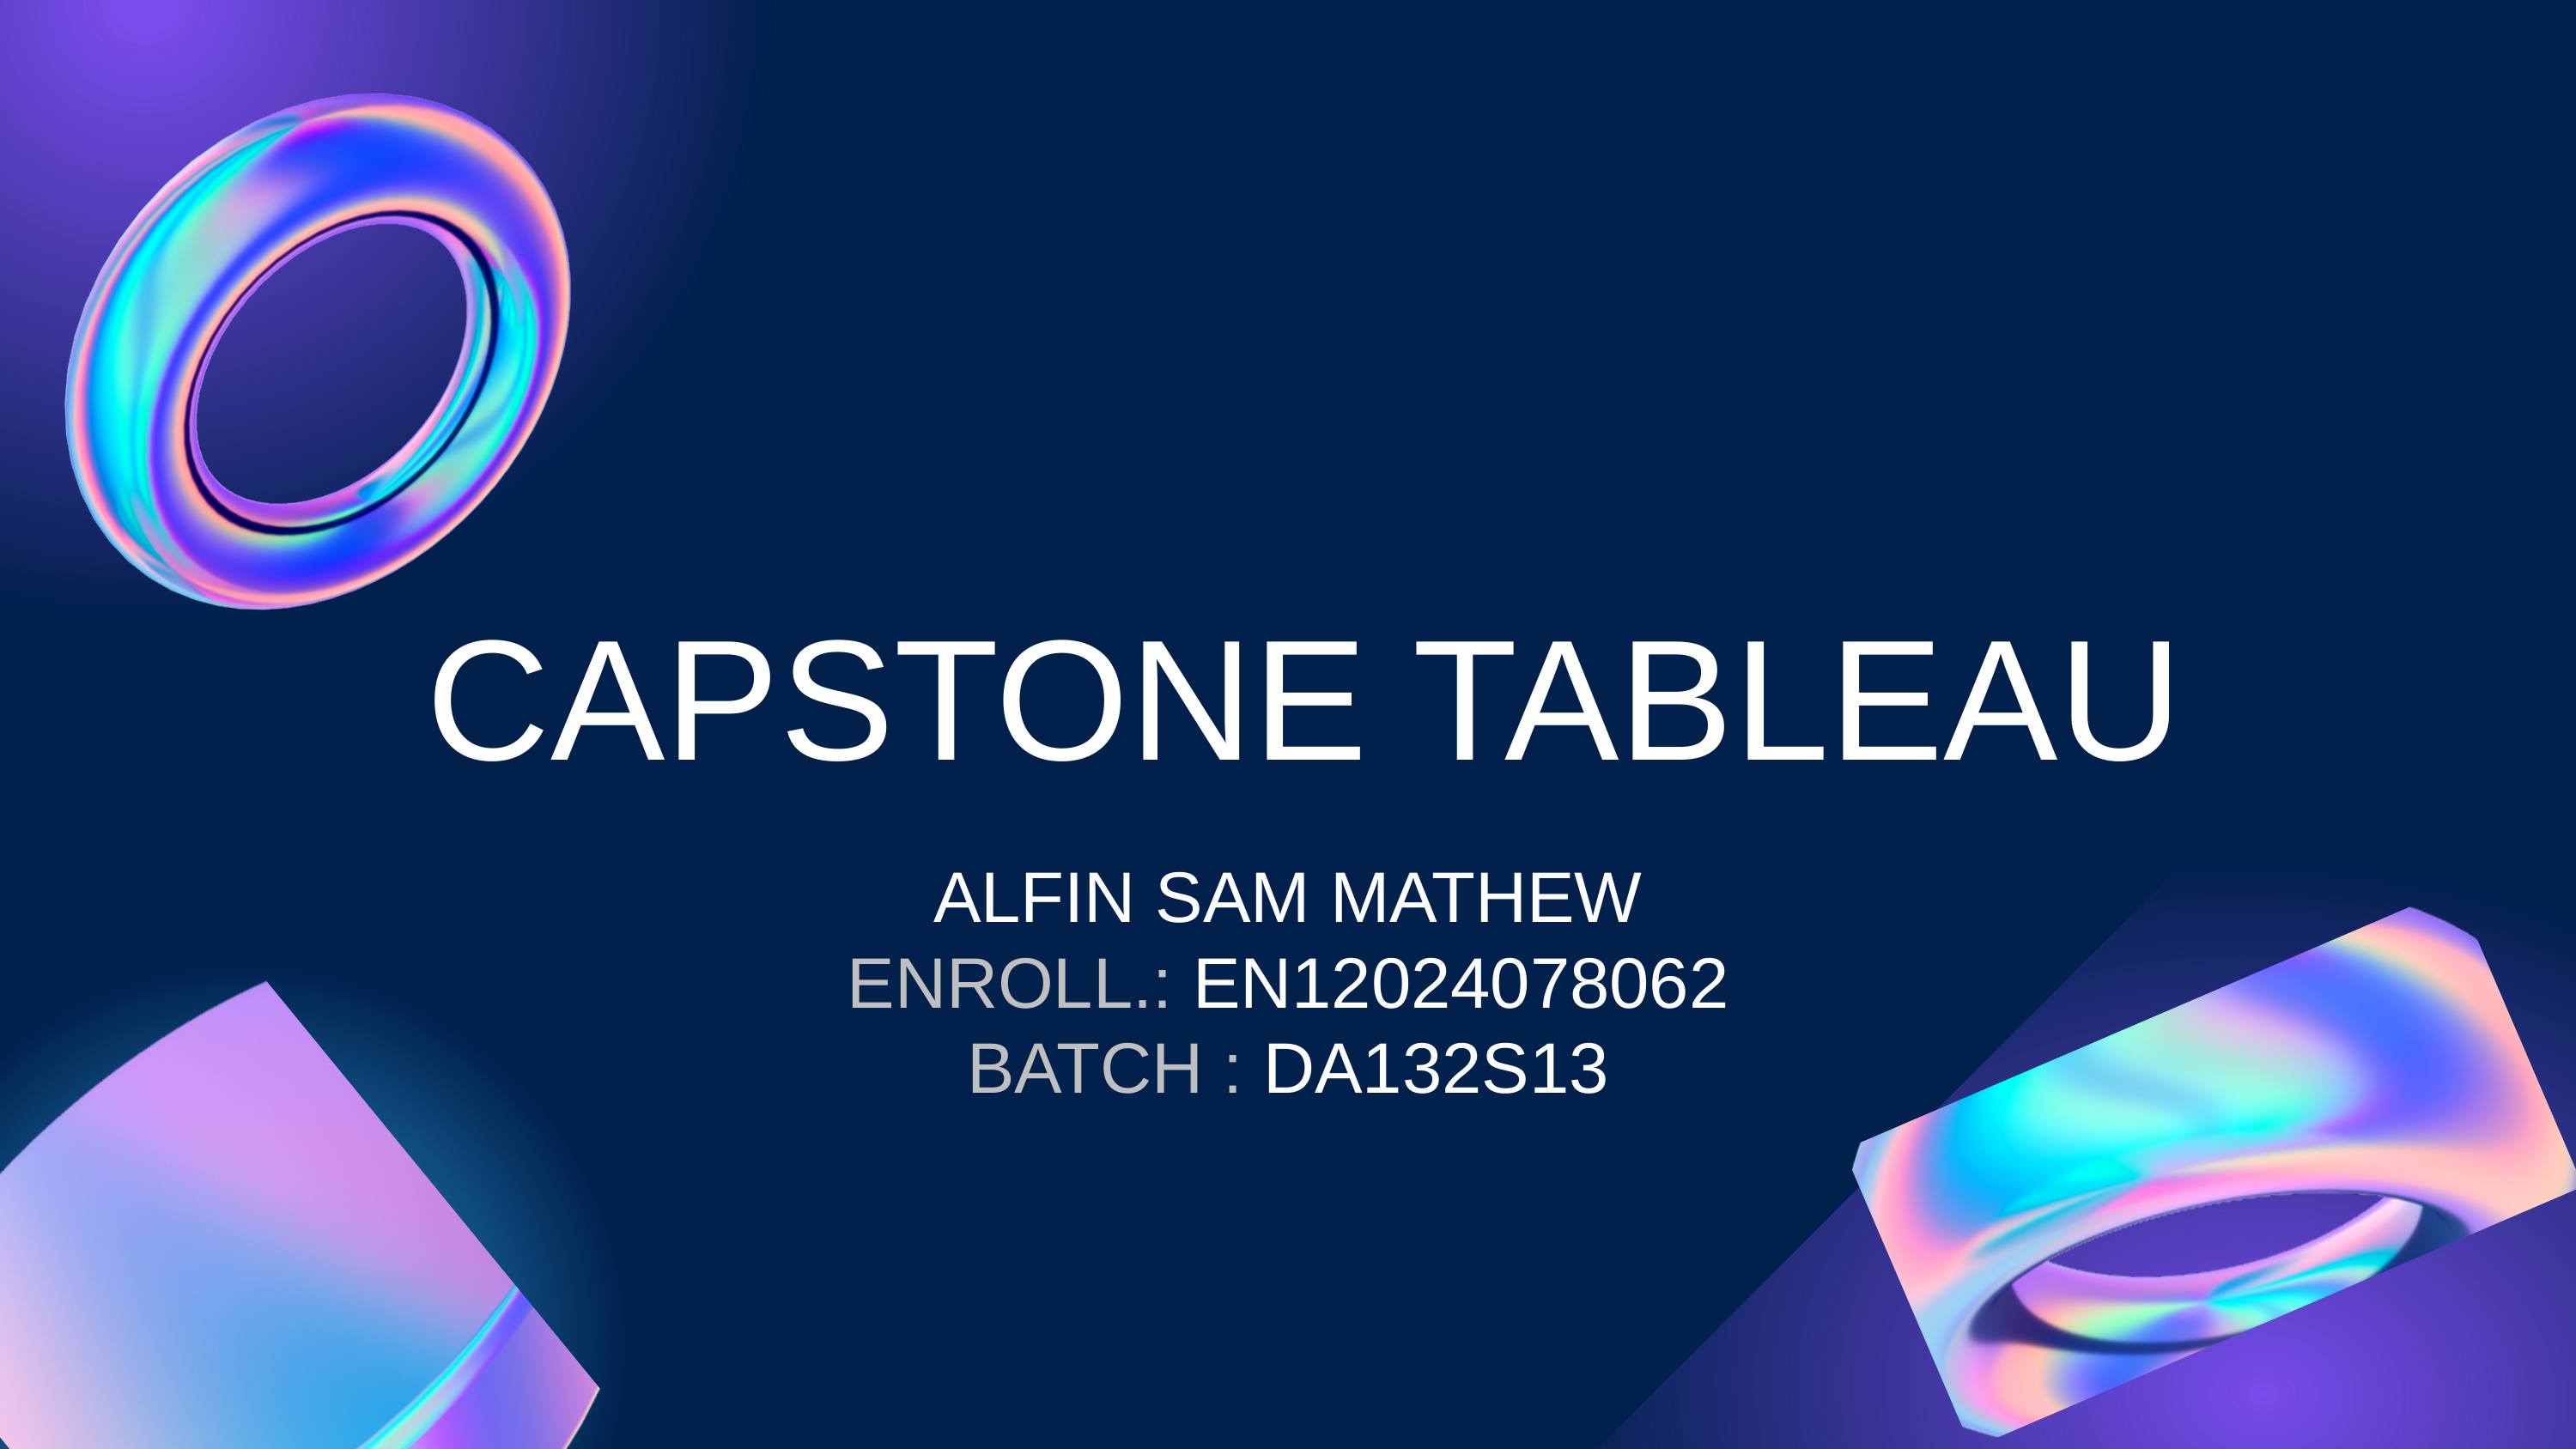

CAPSTONE TABLEAU
ALFIN SAM MATHEW
ENROLL.: EN12024078062
BATCH : DA132S13